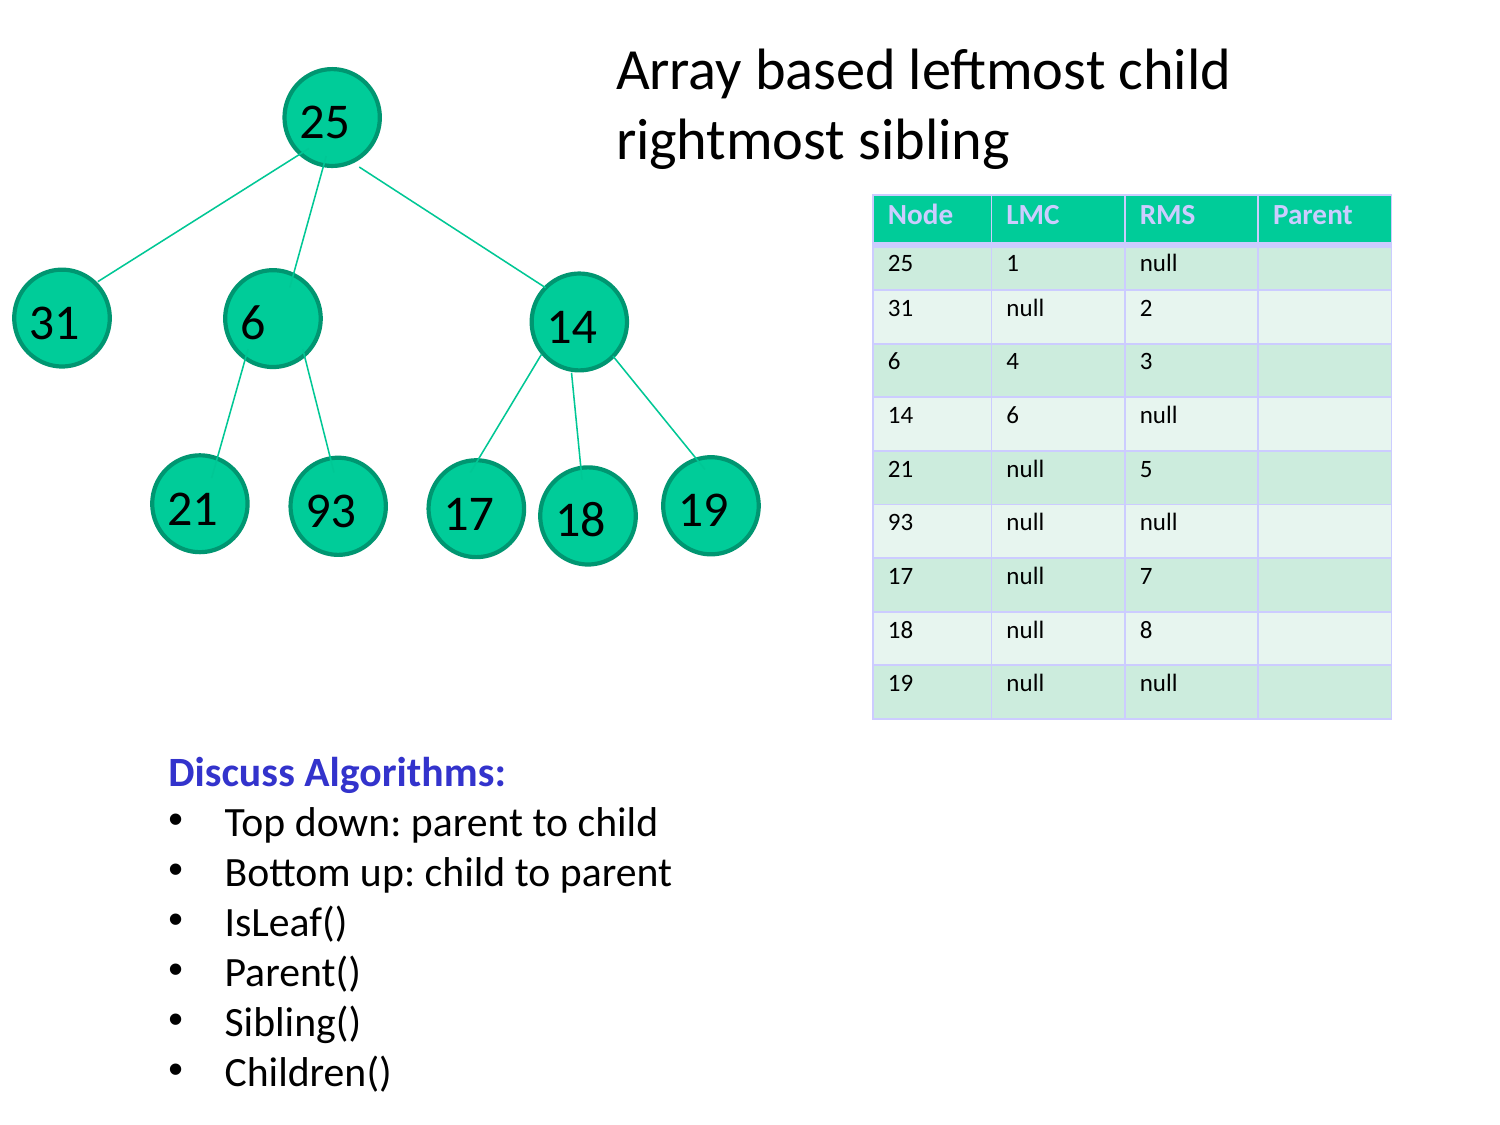

Array based leftmost child rightmost sibling

25

31

6

14

21

19

93

17

18
| Node | LMC | RMS | Parent |
| --- | --- | --- | --- |
| 25 | 1 | null |  |
| 31 | null | 2 |  |
| 6 | 4 | 3 |  |
| 14 | 6 | null |  |
| 21 | null | 5 |  |
| 93 | null | null |  |
| 17 | null | 7 |  |
| 18 | null | 8 |  |
| 19 | null | null |  |
Discuss Algorithms:
Top down: parent to child
Bottom up: child to parent
IsLeaf()
Parent()
Sibling()
Children()